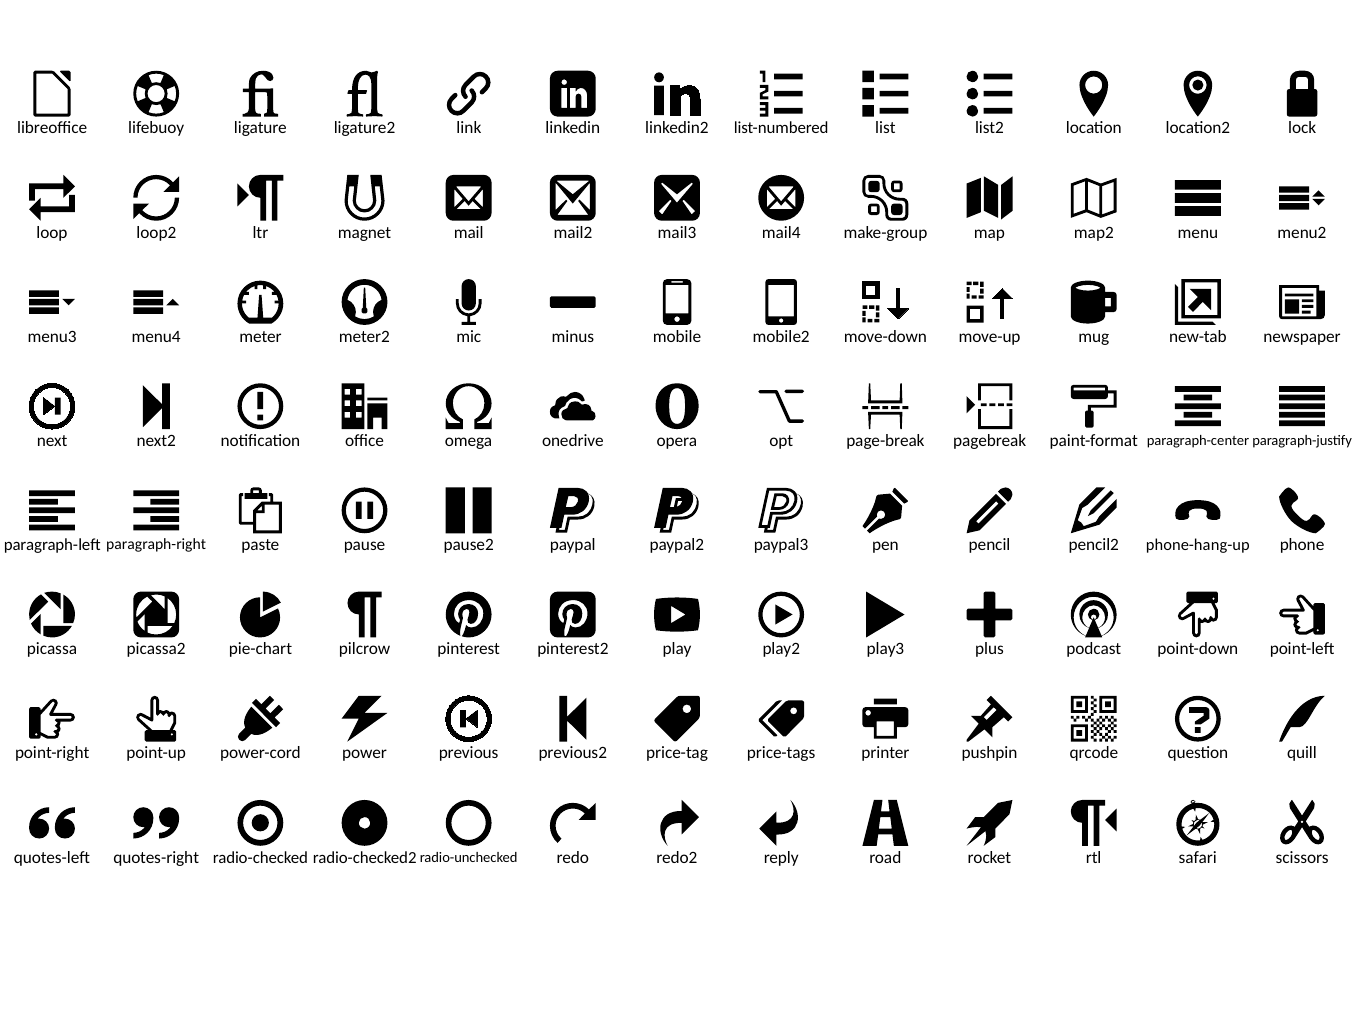

libreoffice
lifebuoy
ligature
ligature2
link
linkedin
linkedin2
list-numbered
list
list2
location
location2
lock

loop
loop2
ltr
magnet
mail
mail2
mail3
mail4
make-group
map
map2
menu
menu2

menu3
menu4
meter
meter2
mic
minus
mobile
mobile2
move-down
move-up
mug
new-tab
newspaper

next
next2
notification
office
omega
onedrive
opera
opt
page-break
pagebreak
paint-format
paragraph-center
paragraph-justify

paragraph-left
paragraph-right
paste
pause
pause2
paypal
paypal2
paypal3
pen
pencil
pencil2
phone-hang-up
phone

picassa
picassa2
pie-chart
pilcrow
pinterest
pinterest2
play
play2
play3
plus
podcast
point-down
point-left

point-right
point-up
power-cord
power
previous
previous2
price-tag
price-tags
printer
pushpin
qrcode
question
quill

quotes-left
quotes-right
radio-checked
radio-checked2
radio-unchecked
redo
redo2
reply
road
rocket
rtl
safari
scissors